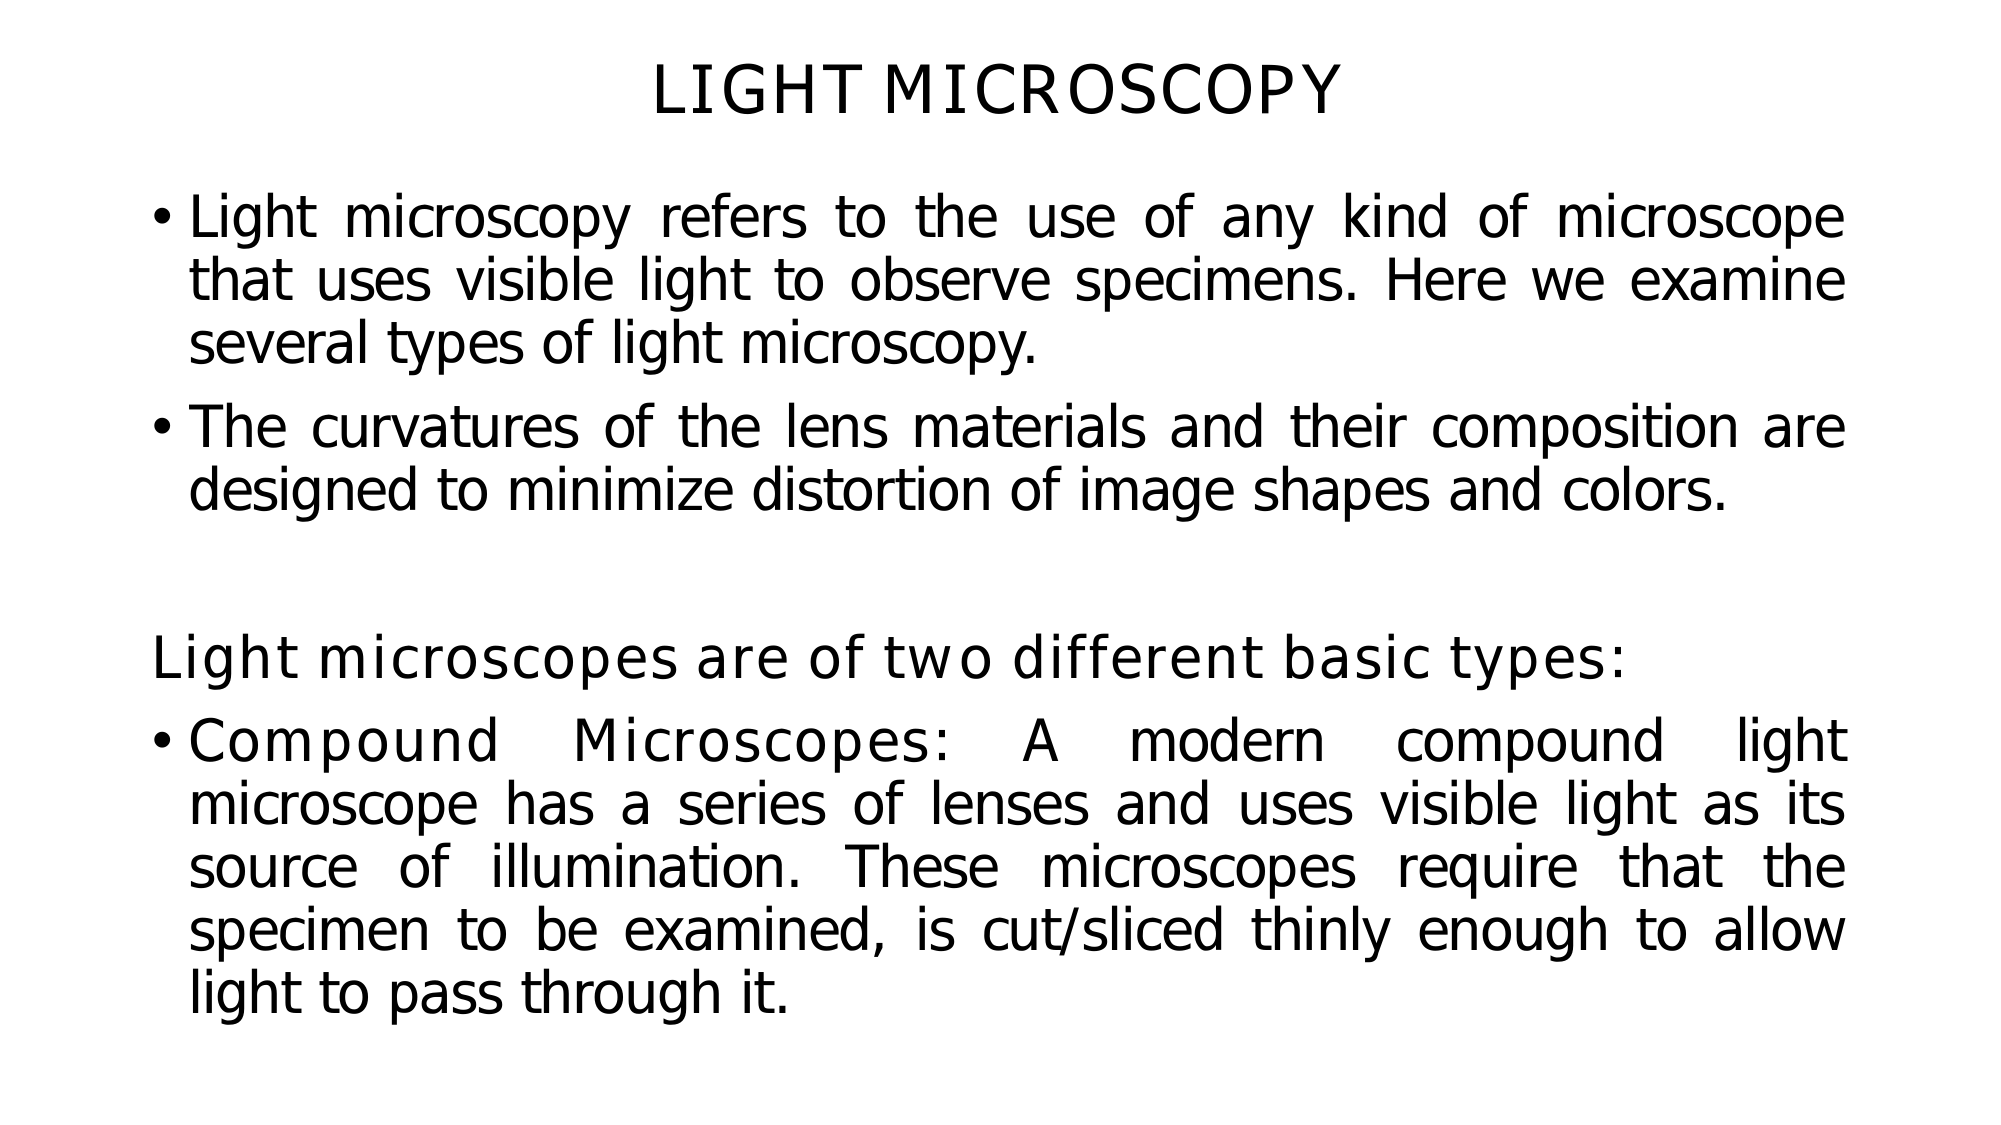

# LIGHT MICROSCOPY
Light microscopy refers to the use of any kind of microscope that uses visible light to observe specimens. Here we examine several types of light microscopy.
The curvatures of the lens materials and their composition are designed to minimize distortion of image shapes and colors.

Light microscopes are of two different basic types:
Compound Microscopes: A modern compound light microscope has a series of lenses and uses visible light as its source of illumination. These microscopes require that the specimen to be examined, is cut/sliced thinly enough to allow light to pass through it.